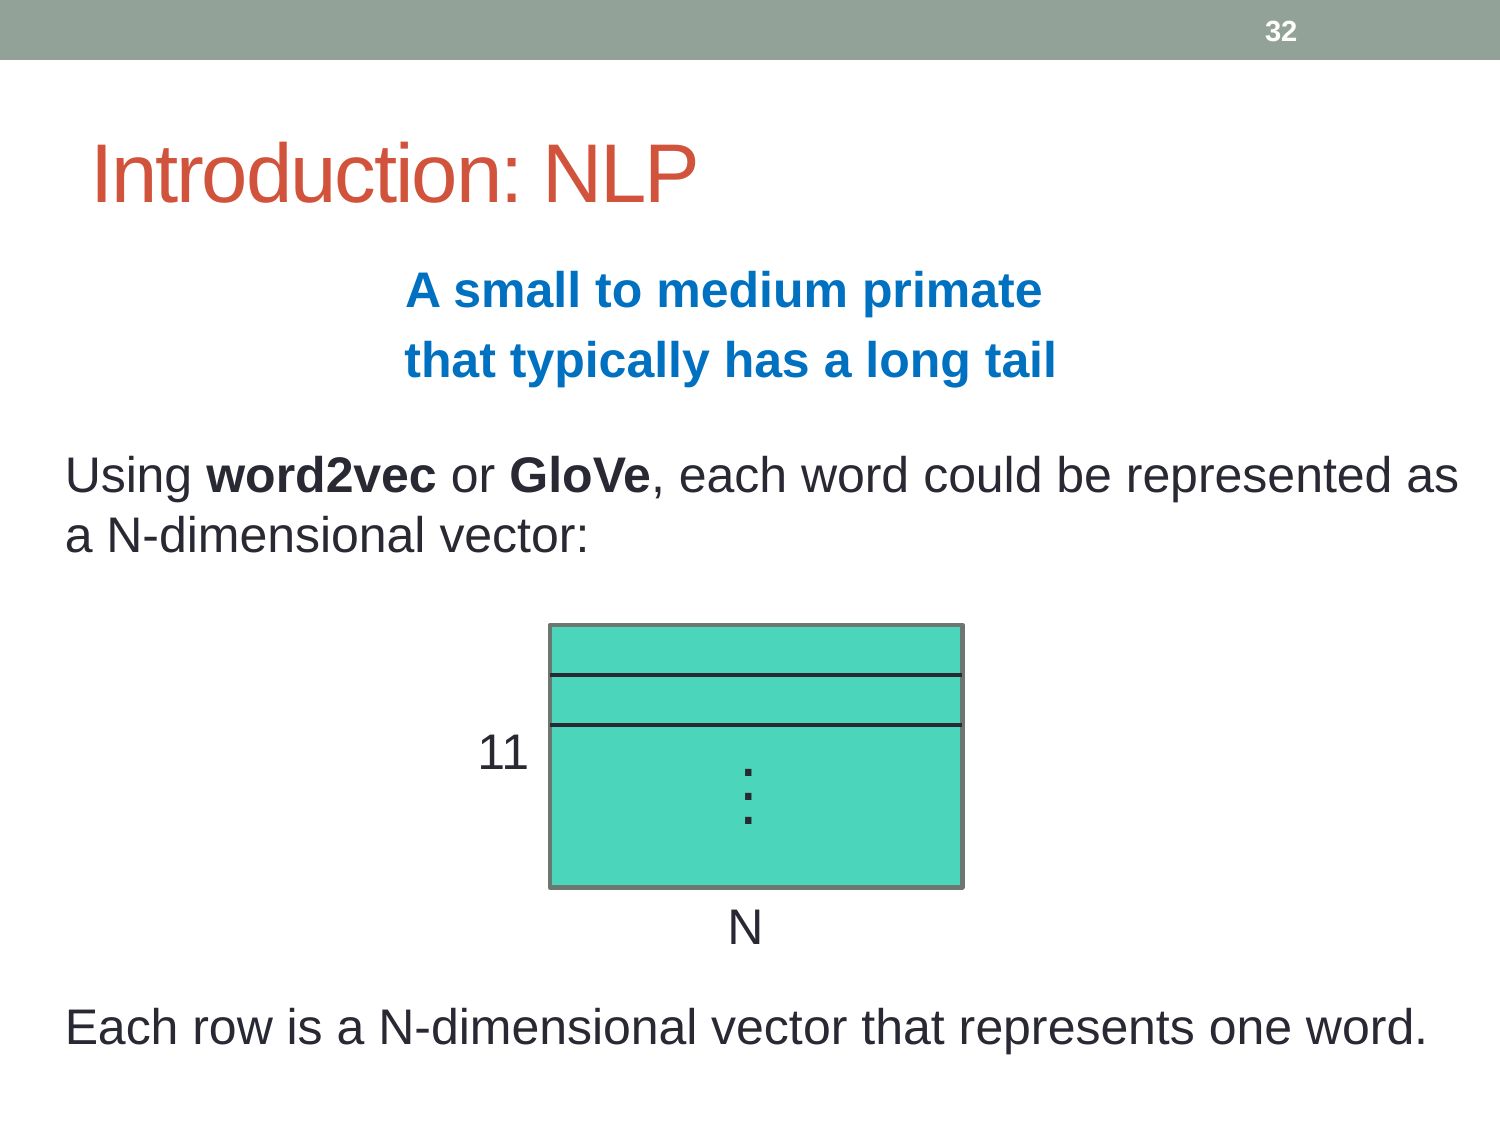

32
# Introduction: NLP
A small to medium primate
that typically has a long tail
Using word2vec or GloVe, each word could be represented as a N-dimensional vector:

11
.
.
.

N
Each row is a N-dimensional vector that represents one word.